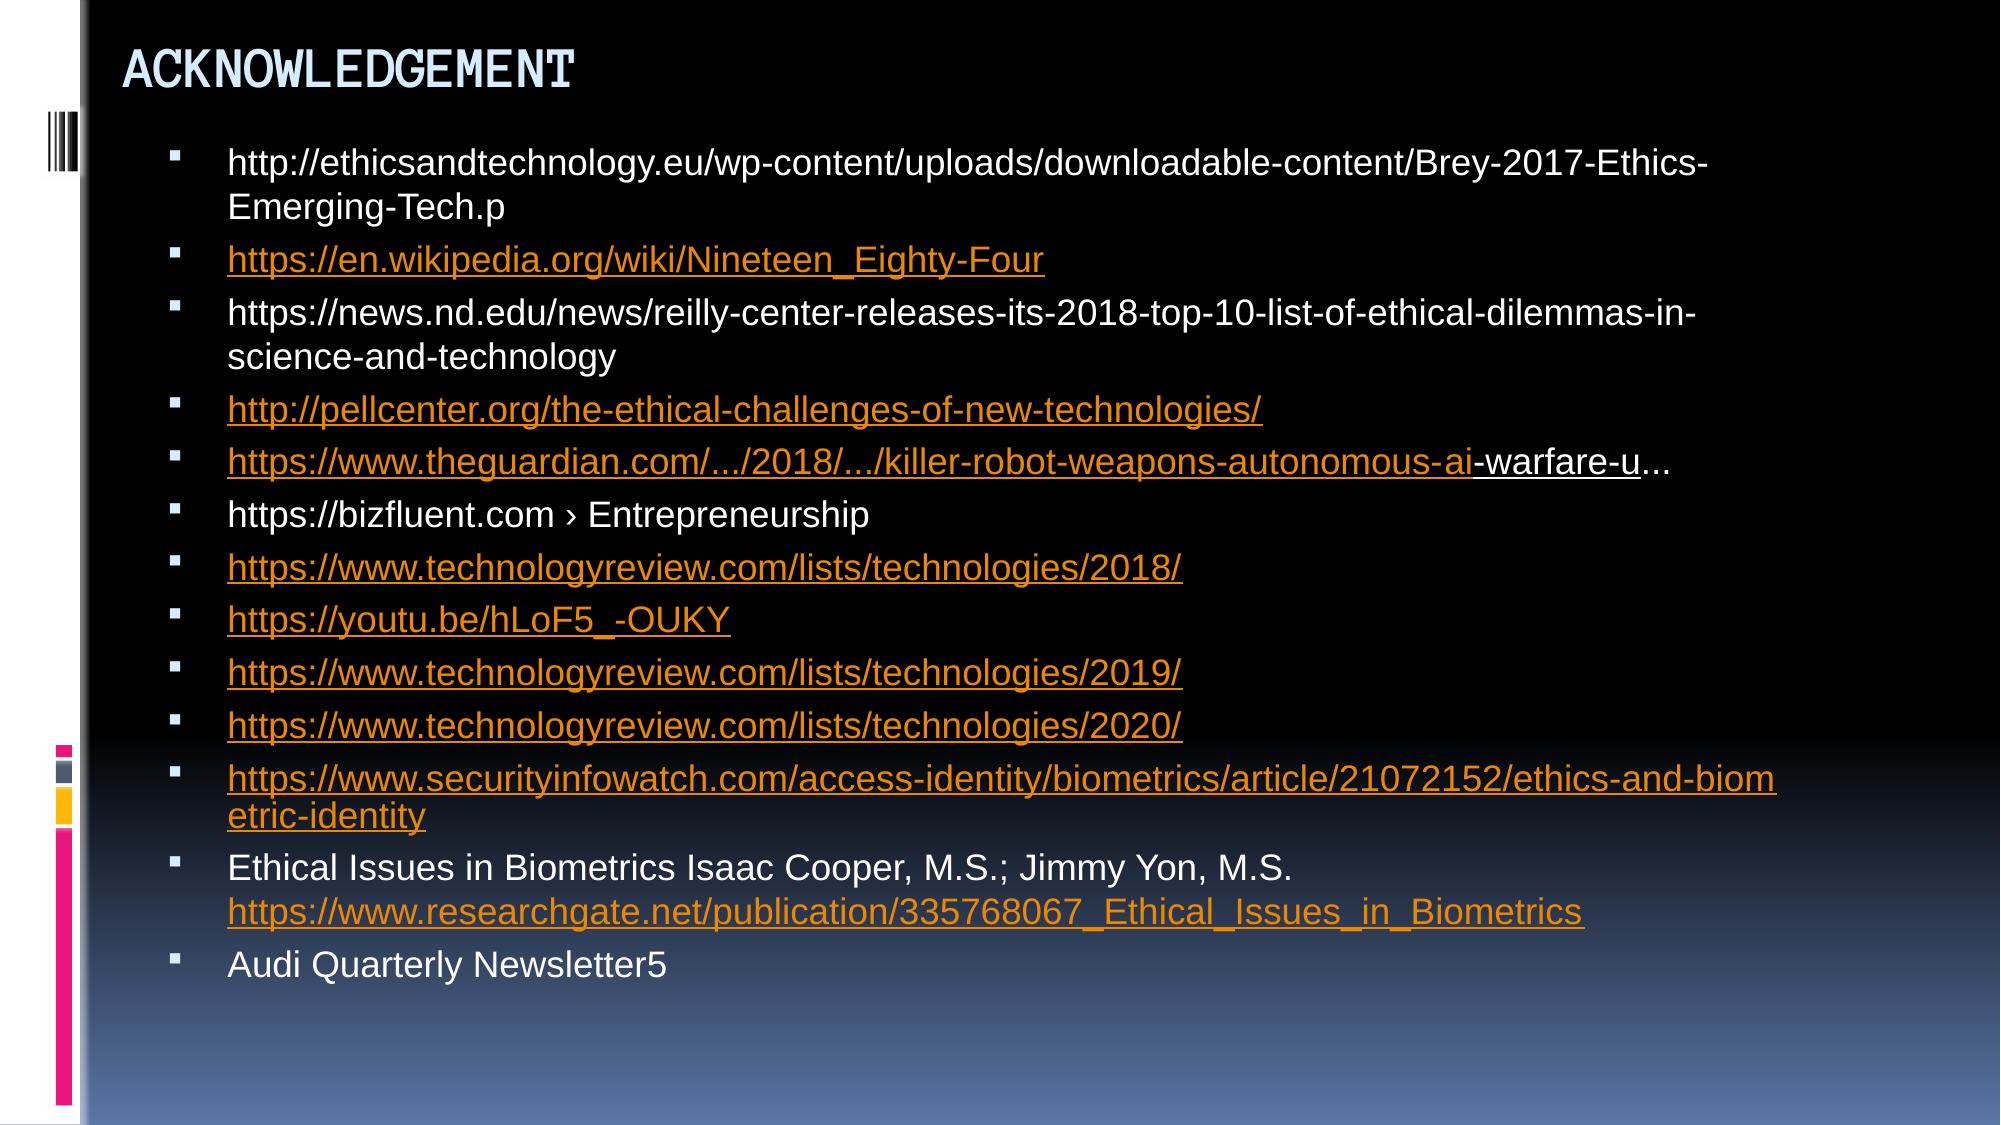

# ACKNOWLEDGEMENT
http://ethicsandtechnology.eu/wp-content/uploads/downloadable-content/Brey-2017-Ethics-Emerging-Tech.p
https://en.wikipedia.org/wiki/Nineteen_Eighty-Four
https://news.nd.edu/news/reilly-center-releases-its-2018-top-10-list-of-ethical-dilemmas-in-science-and-technology
http://pellcenter.org/the-ethical-challenges-of-new-technologies/
https://www.theguardian.com/.../2018/.../killer-robot-weapons-autonomous-ai-warfare-u...
https://bizfluent.com › Entrepreneurship
https://www.technologyreview.com/lists/technologies/2018/
https://youtu.be/hLoF5_-OUKY
https://www.technologyreview.com/lists/technologies/2019/
https://www.technologyreview.com/lists/technologies/2020/
https://www.securityinfowatch.com/access-identity/biometrics/article/21072152/ethics-and-biometric-identity
Ethical Issues in Biometrics Isaac Cooper, M.S.; Jimmy Yon, M.S. https://www.researchgate.net/publication/335768067_Ethical_Issues_in_Biometrics
Audi Quarterly Newsletter5